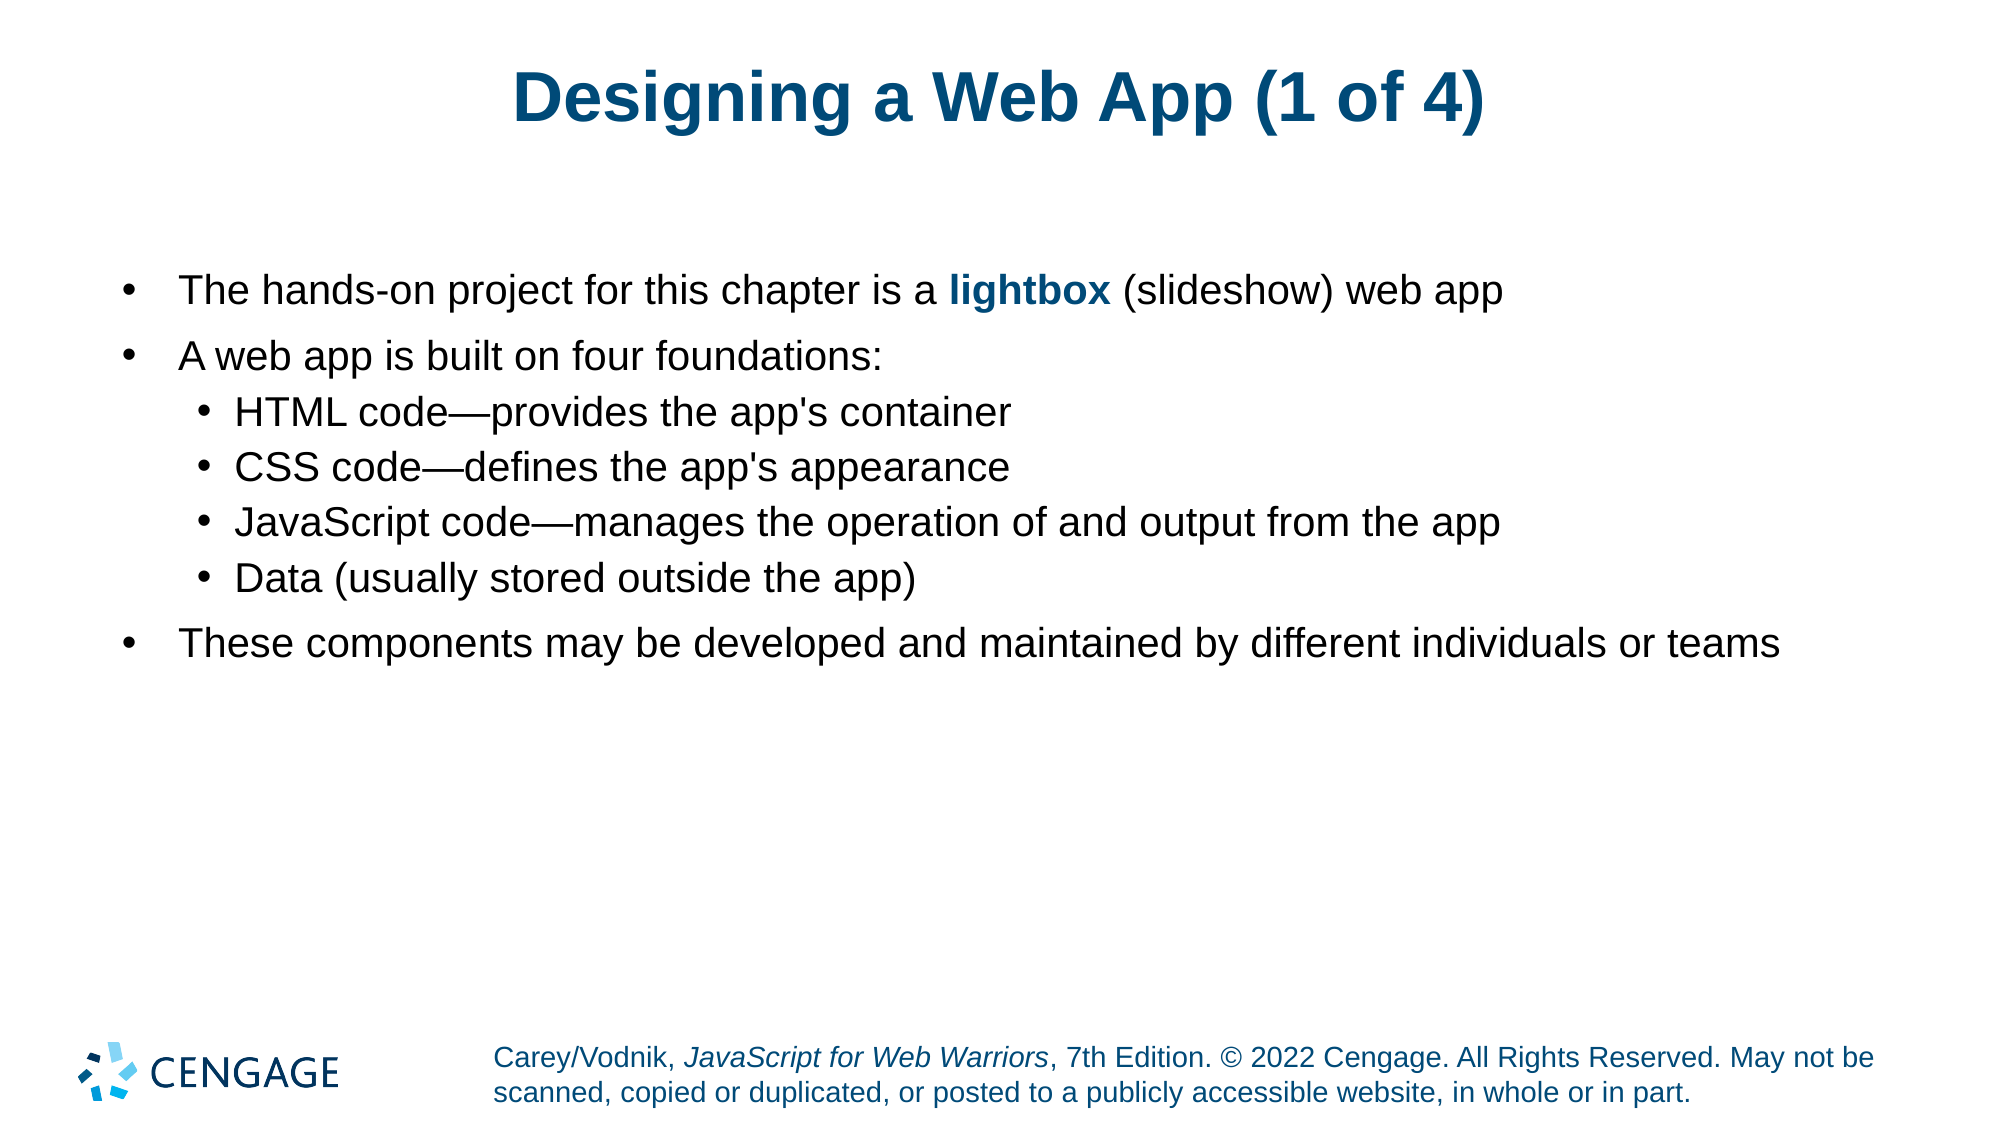

# Designing a Web App (1 of 4)
The hands-on project for this chapter is a lightbox (slideshow) web app
A web app is built on four foundations:
HTML code—provides the app's container
CSS code—defines the app's appearance
JavaScript code—manages the operation of and output from the app
Data (usually stored outside the app)
These components may be developed and maintained by different individuals or teams